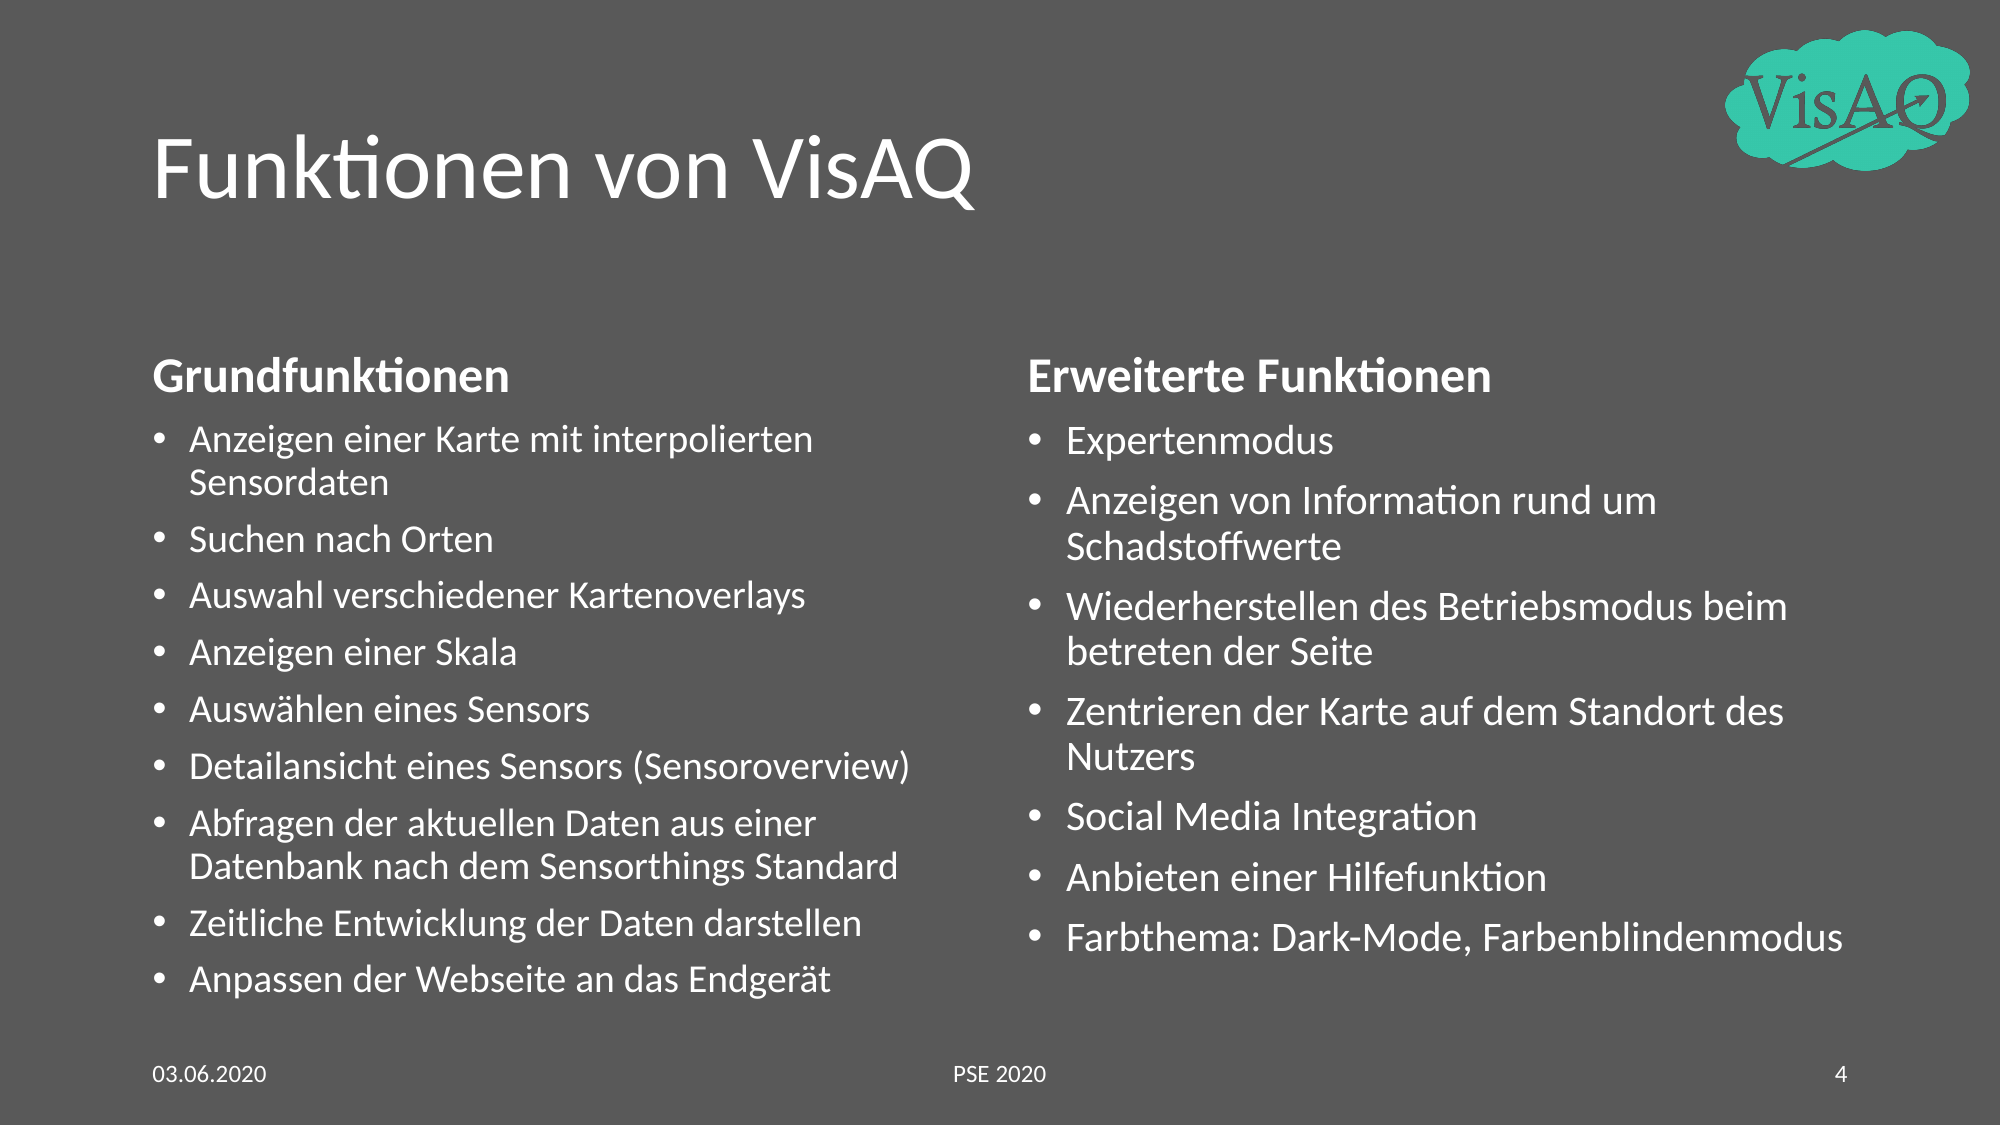

# Funktionen von VisAQ
Grundfunktionen
Erweiterte Funktionen
Anzeigen einer Karte mit interpolierten Sensordaten
Suchen nach Orten
Auswahl verschiedener Kartenoverlays
Anzeigen einer Skala
Auswählen eines Sensors
Detailansicht eines Sensors (Sensoroverview)
Abfragen der aktuellen Daten aus einer Datenbank nach dem Sensorthings Standard
Zeitliche Entwicklung der Daten darstellen
Anpassen der Webseite an das Endgerät
Expertenmodus
Anzeigen von Information rund um Schadstoffwerte
Wiederherstellen des Betriebsmodus beim betreten der Seite
Zentrieren der Karte auf dem Standort des Nutzers
Social Media Integration
Anbieten einer Hilfefunktion
Farbthema: Dark-Mode, Farbenblindenmodus
03.06.2020
PSE 2020
4